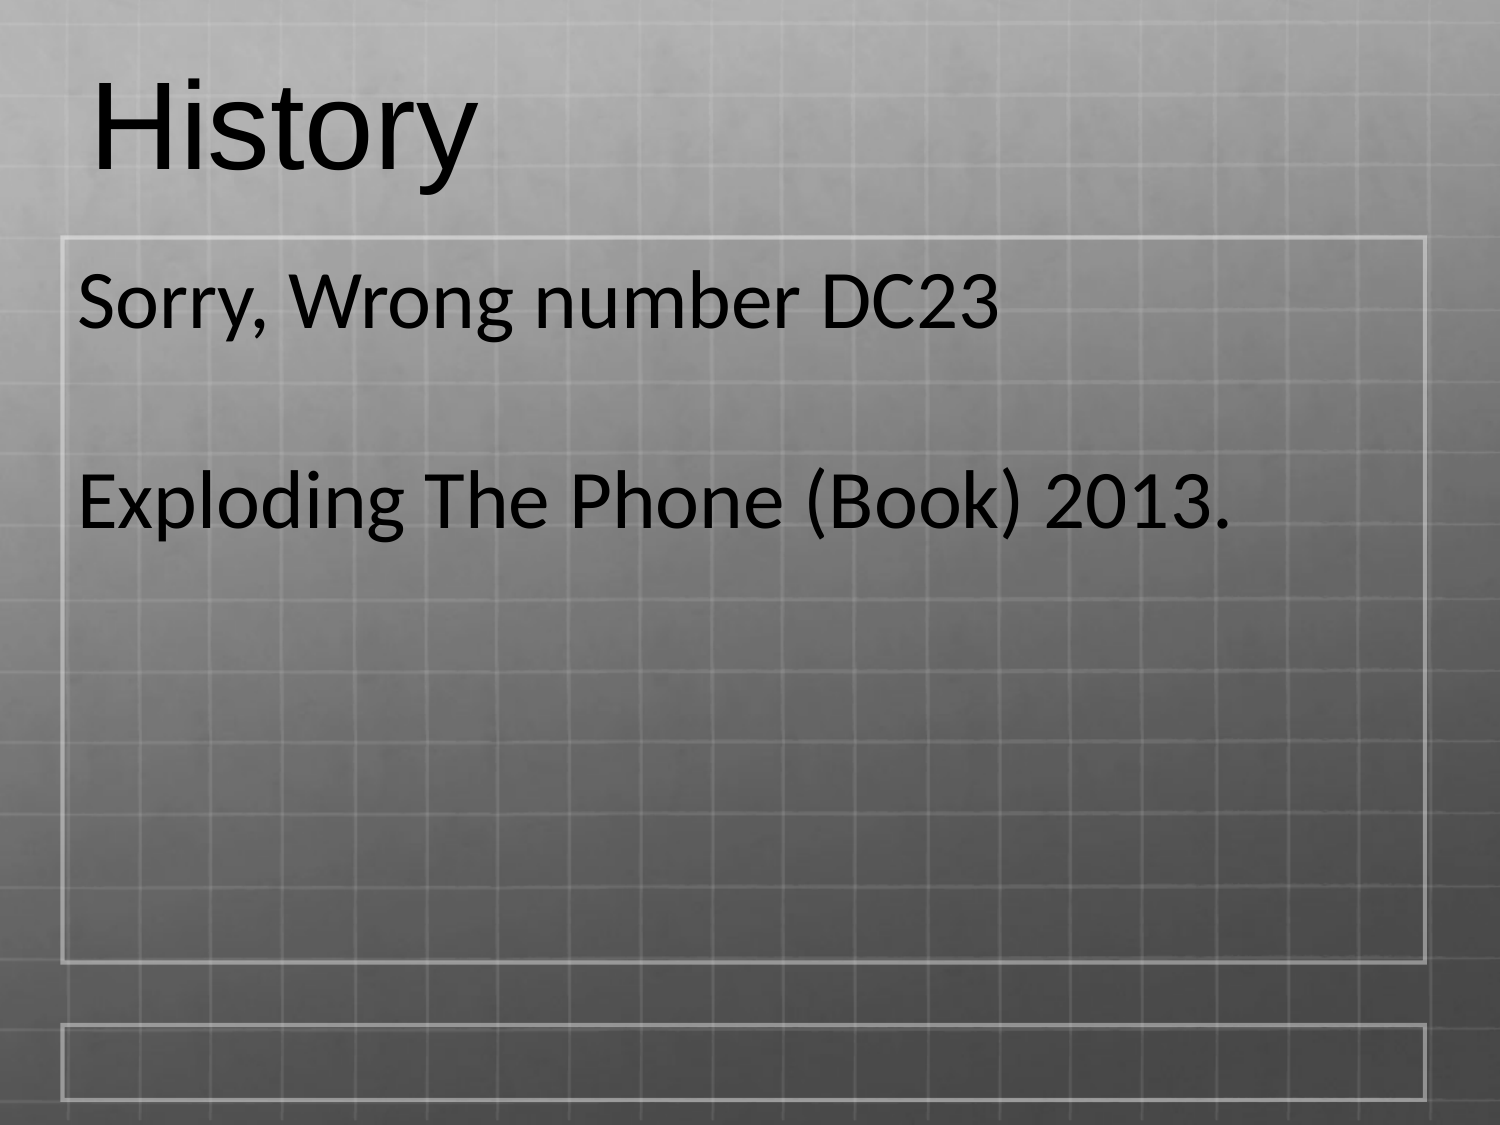

History
Sorry, Wrong number DC23

Exploding The Phone (Book) 2013.